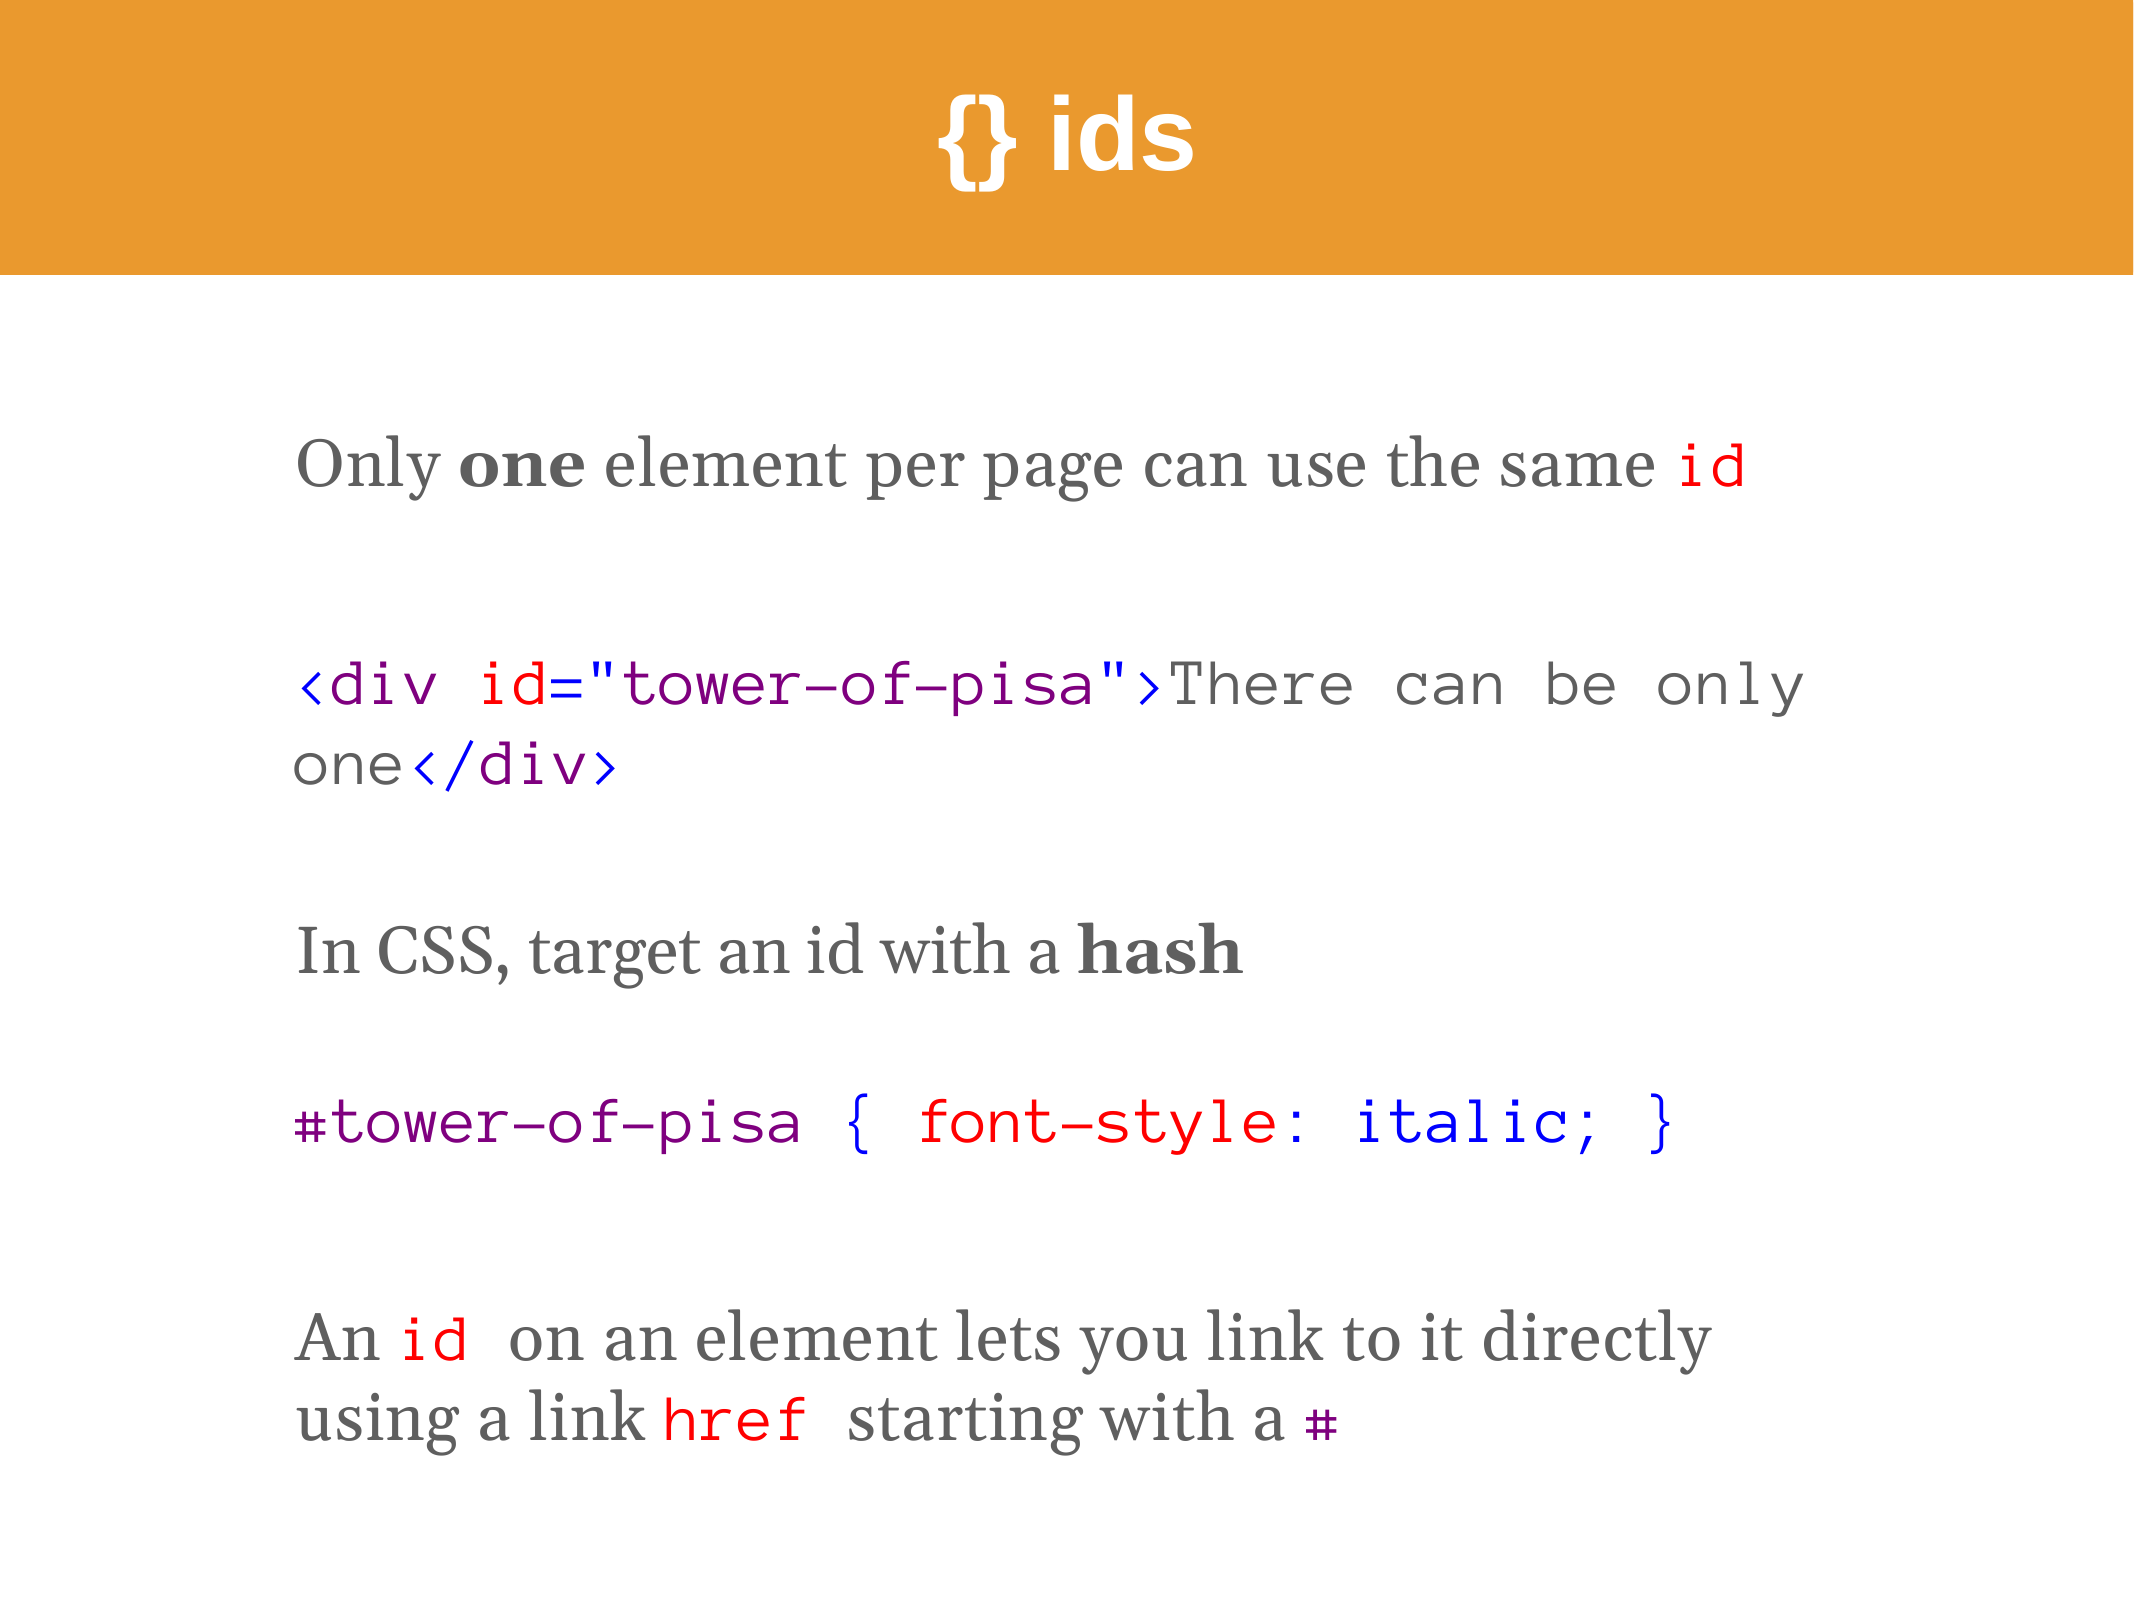

# {} ids
Only one element per page can use the same id

<div id="tower-of-pisa">There can be only one</div>

In CSS, target an id with a hash

#tower-of-pisa { font-style: italic; }

An id on an element lets you link to it directly using a link href starting with a #